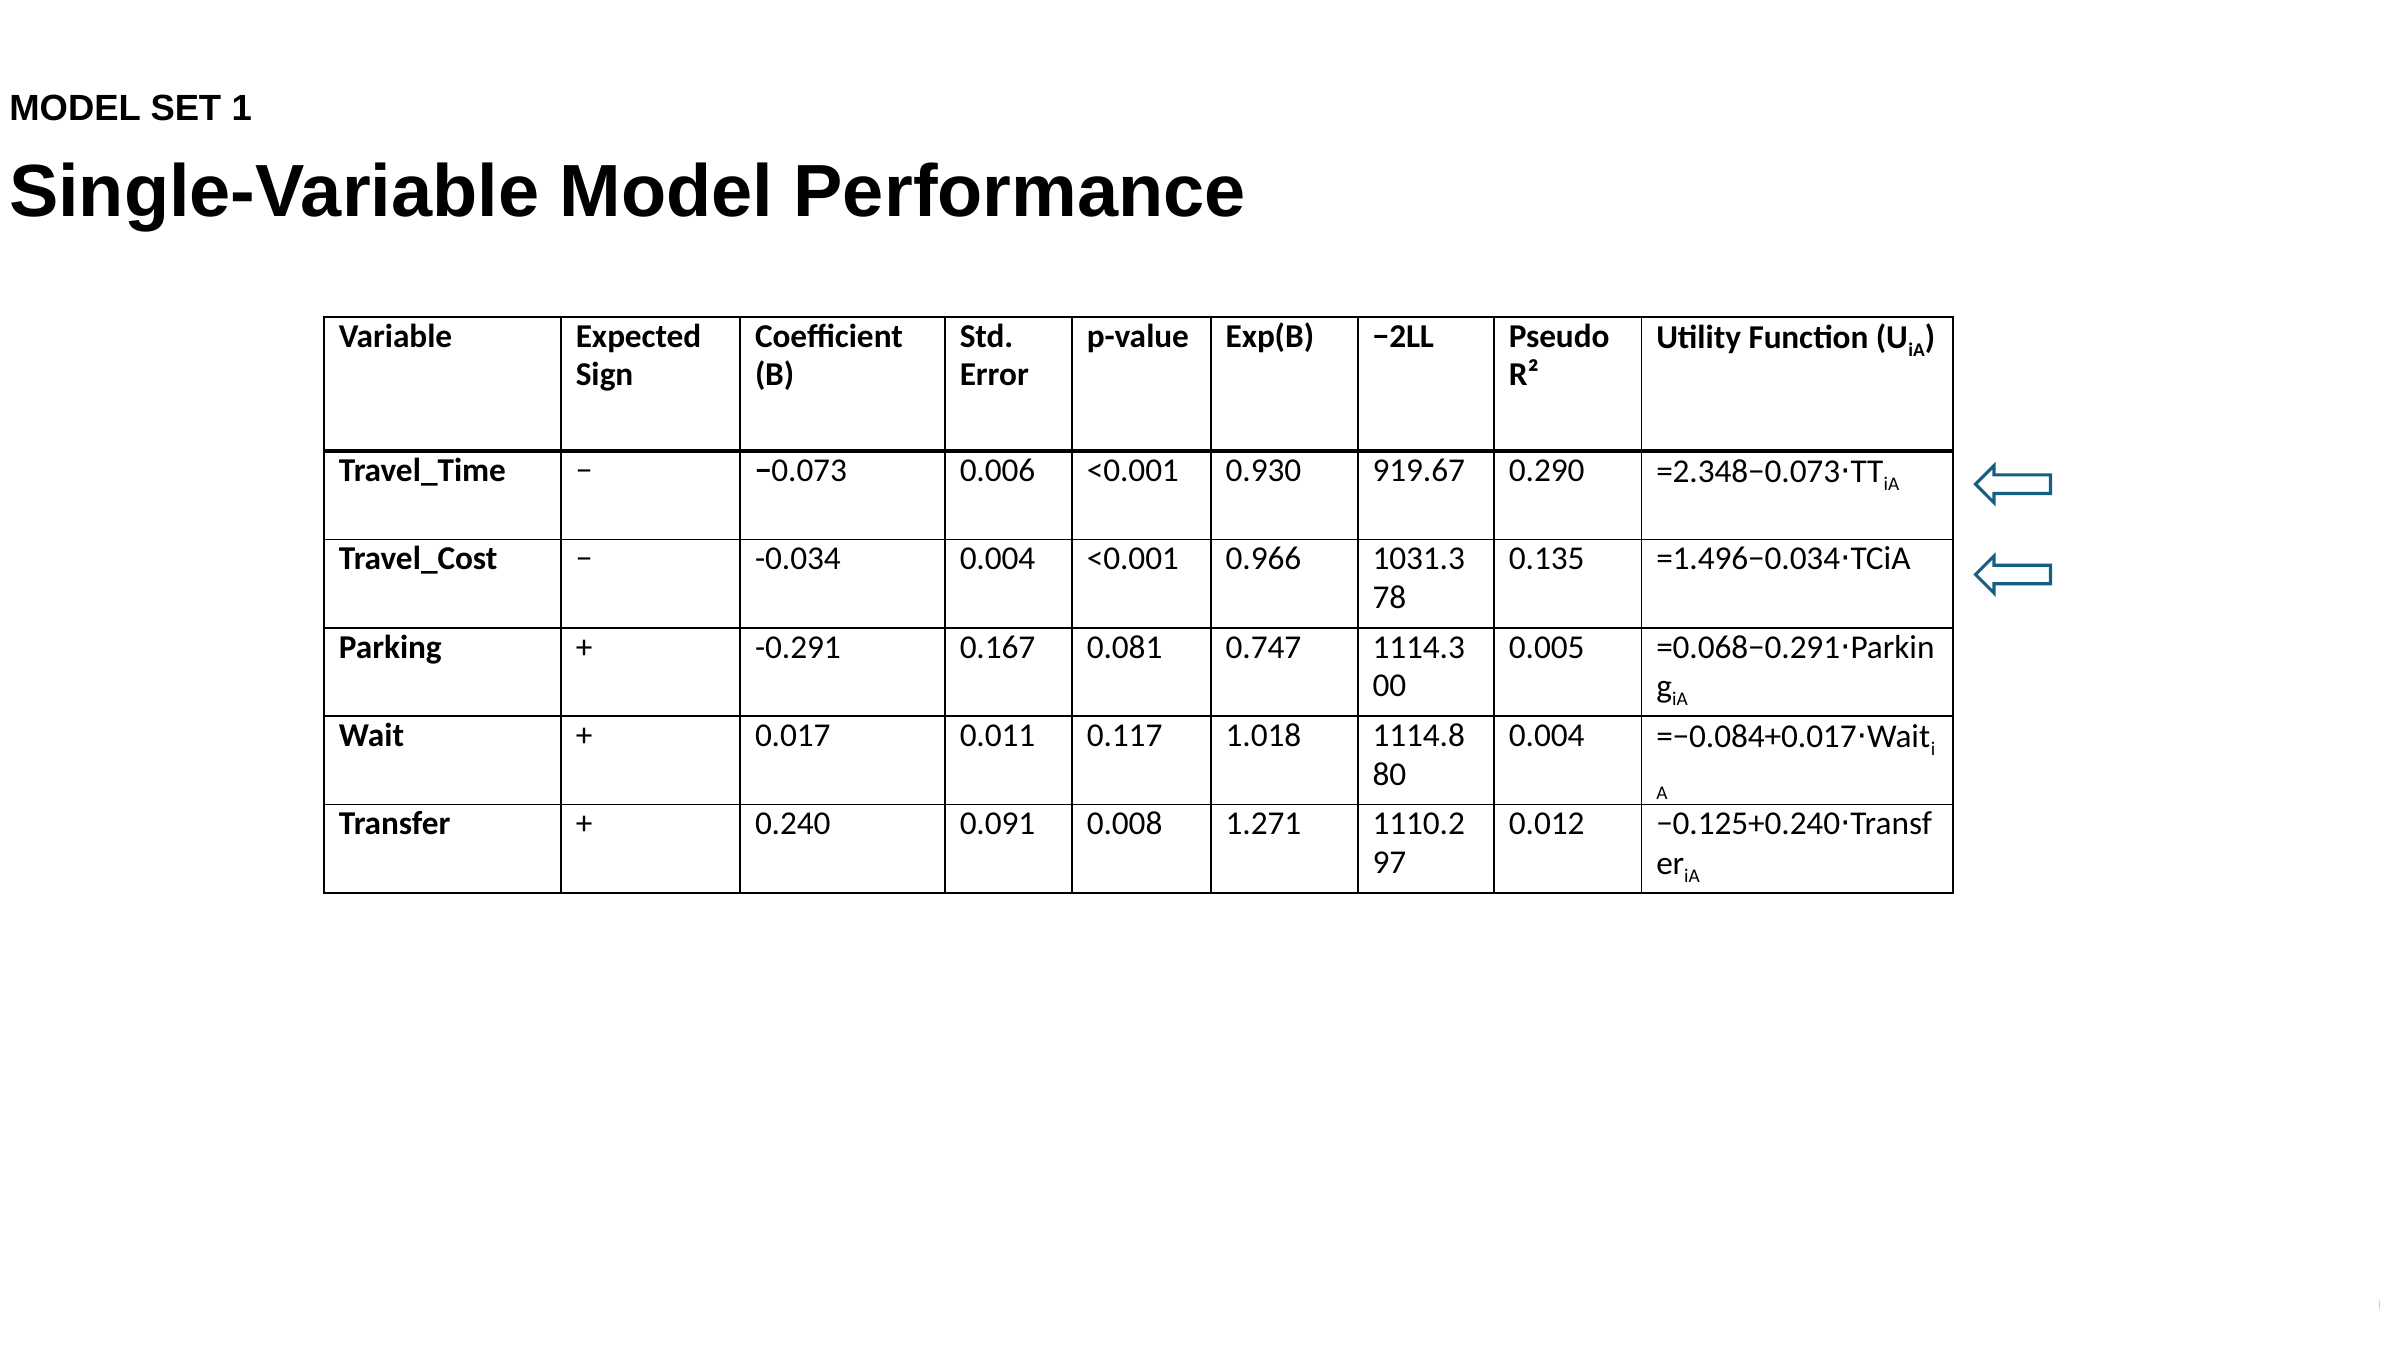

MODEL SET 1
Single-Variable Model Performance
| Variable | Expected Sign | Coefficient (B) | Std. Error | p-value | Exp(B) | −2LL | Pseudo R² | Utility Function (UiA) |
| --- | --- | --- | --- | --- | --- | --- | --- | --- |
| Travel\_Time | − | −0.073 | 0.006 | <0.001 | 0.930 | 919.67 | 0.290 | =2.348−0.073⋅TTiA |
| Travel\_Cost | − | -0.034 | 0.004 | <0.001 | 0.966 | 1031.378 | 0.135 | =1.496−0.034⋅TCiA ​ |
| Parking | + | -0.291 | 0.167 | 0.081 | 0.747 | 1114.300 | 0.005 | =0.068−0.291⋅ParkingiA |
| Wait | + | 0.017 | 0.011 | 0.117 | 1.018 | 1114.880 | 0.004 | =−0.084+0.017⋅WaitiA ​ |
| Transfer | + | 0.240 | 0.091 | 0.008 | 1.271 | 1110.297 | 0.012 | −0.125+0.240⋅TransferiA |